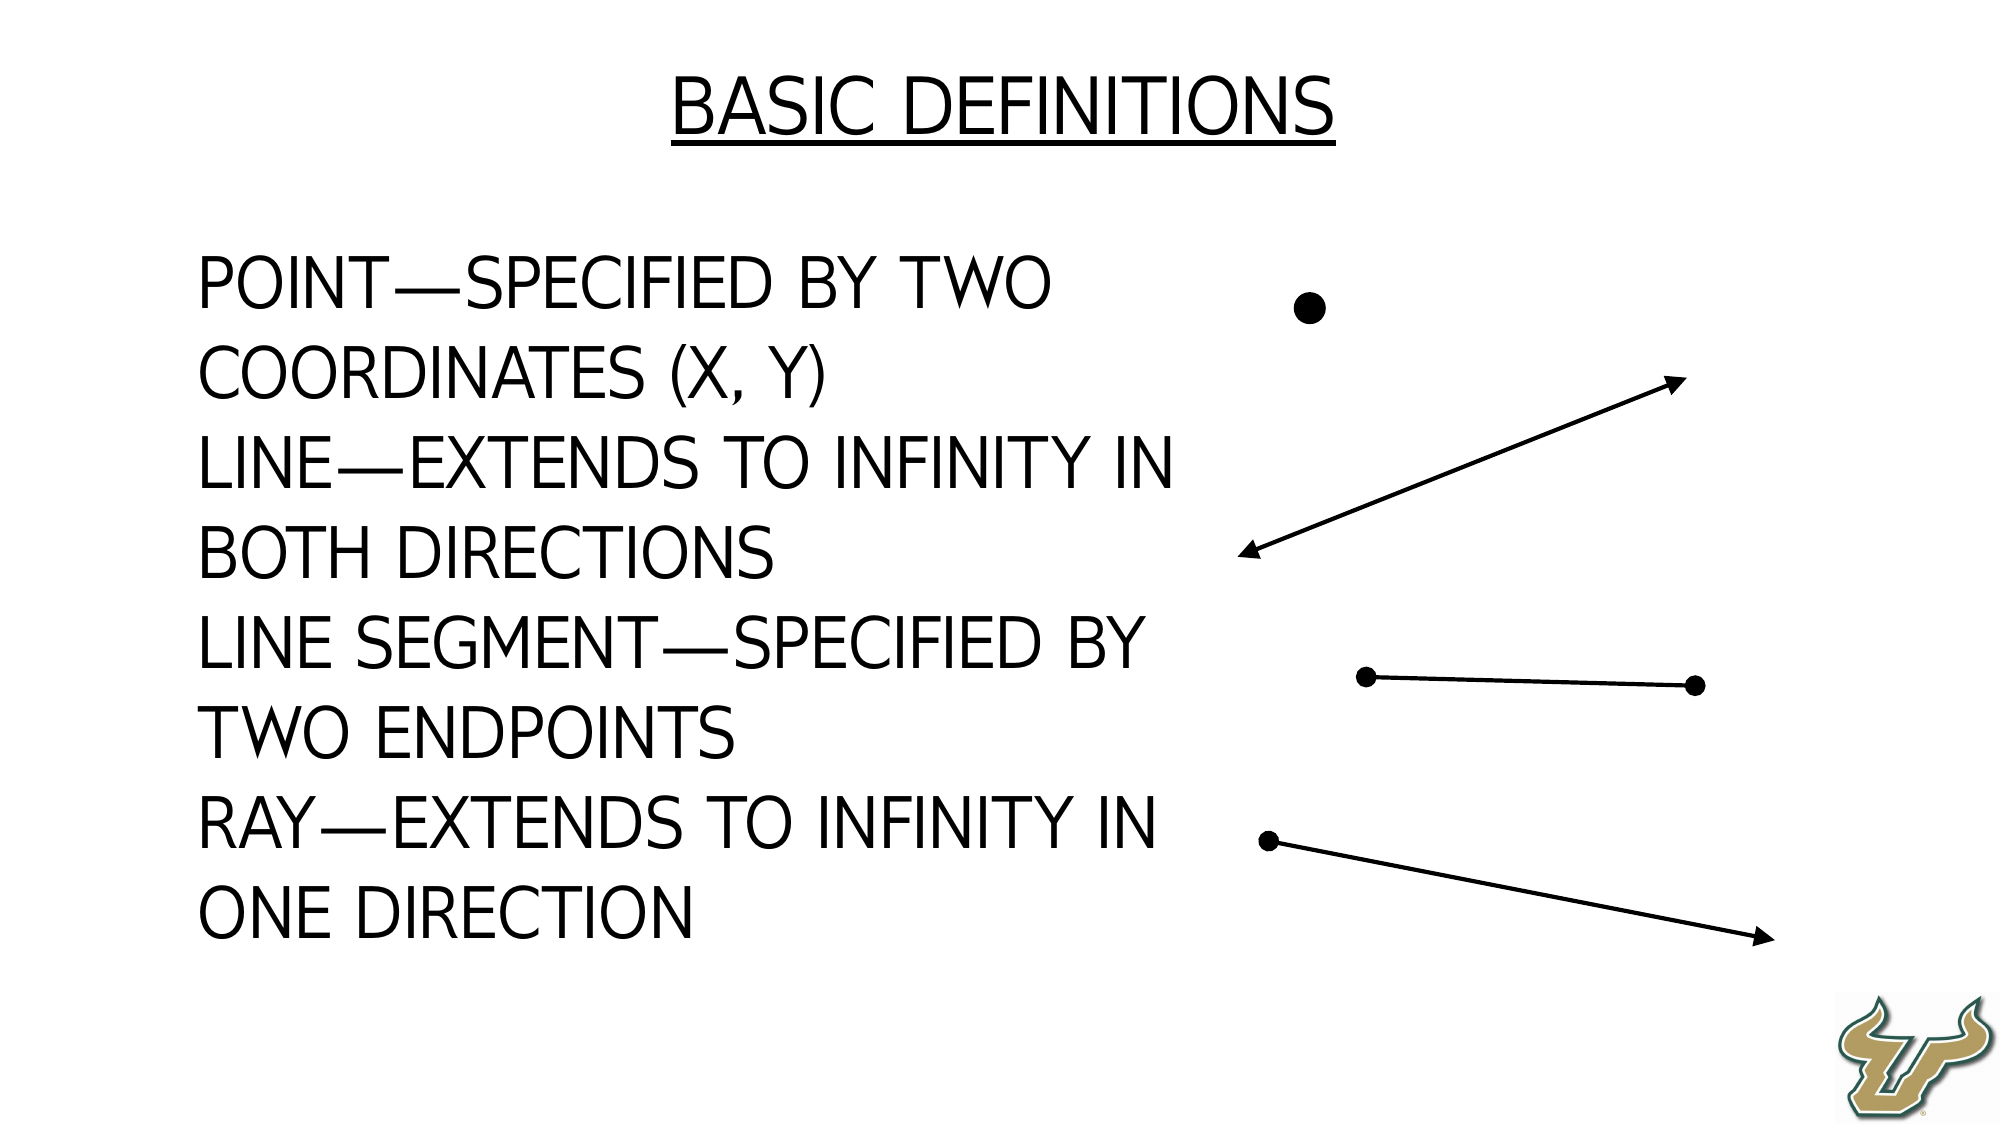

16
Basic definitions
Point—Specified by two coordinates (x, y)
Line—Extends to infinity in both directions
Line segment—Specified by two endpoints
Ray—Extends to infinity in one direction